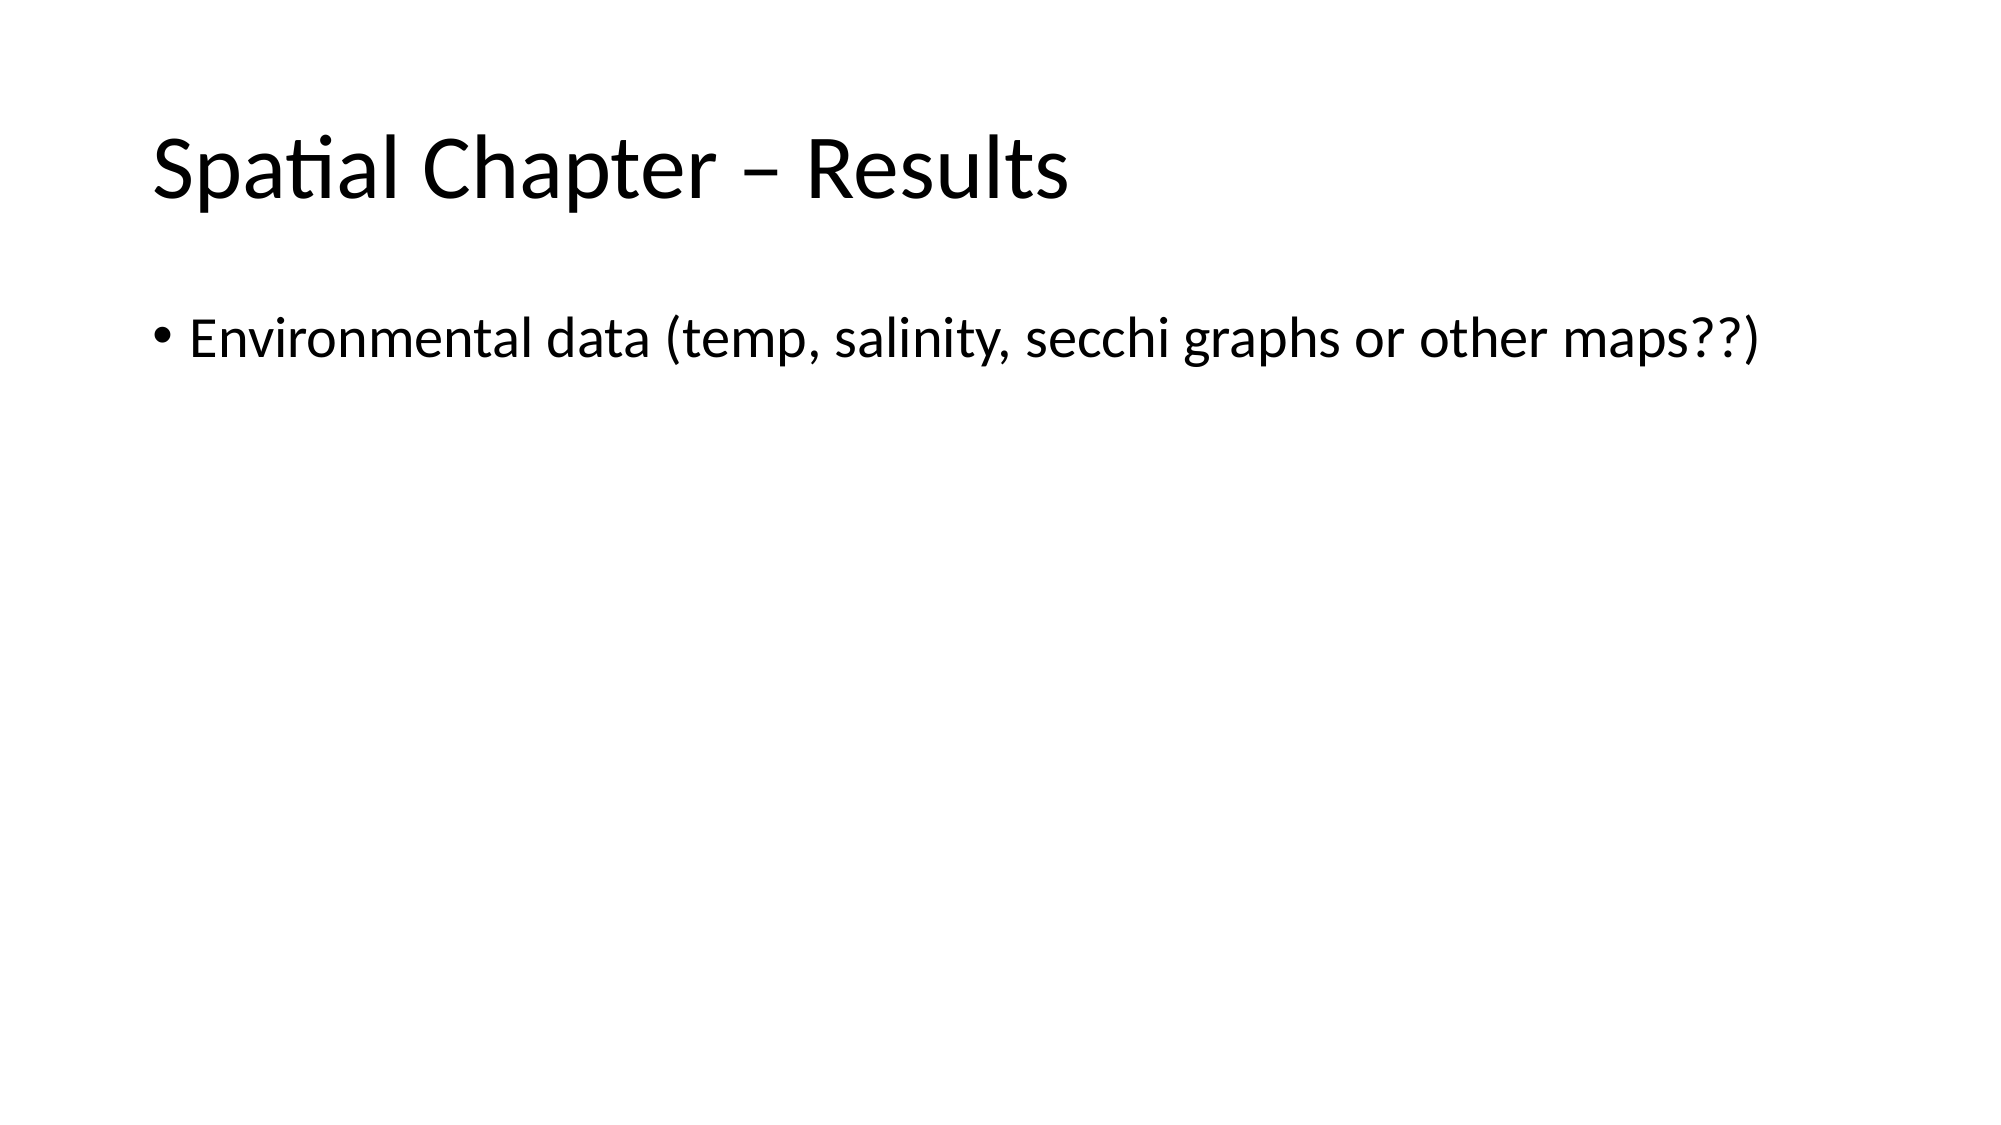

# Spatial Chapter – Results
Environmental data (temp, salinity, secchi graphs or other maps??)